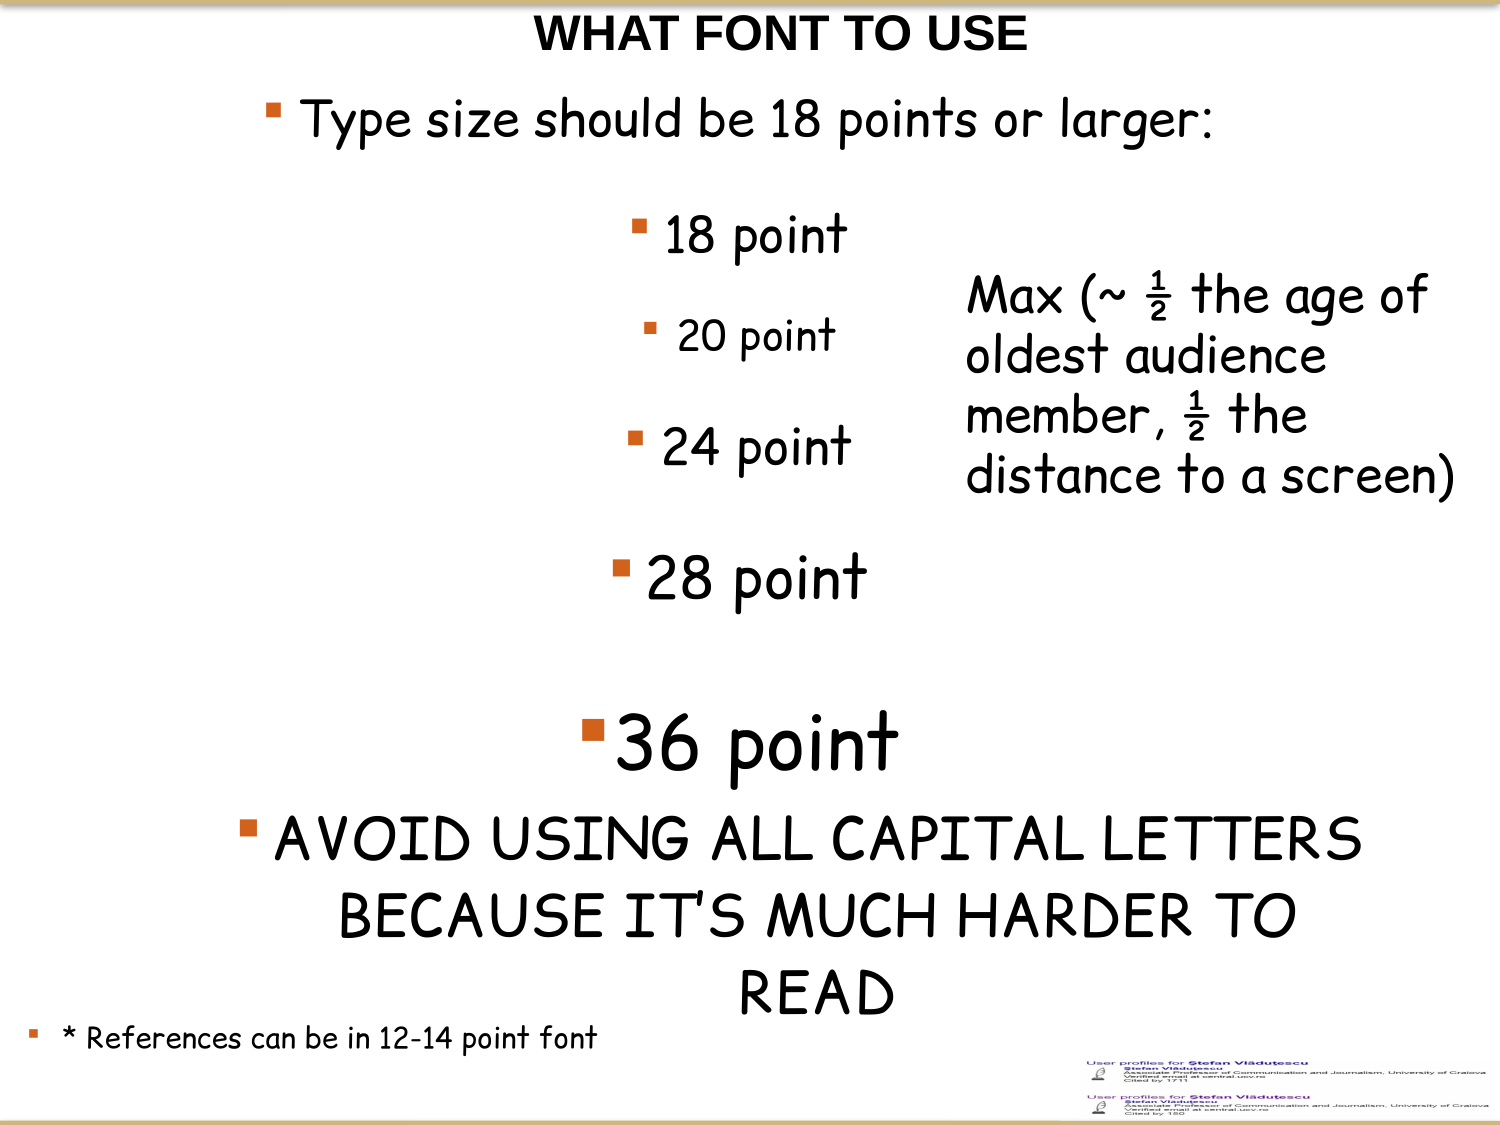

What Font to Use
Type size should be 18 points or larger:
18 point
20 point
24 point
28 point
36 point
Max (~ ½ the age of oldest audience member, ½ the distance to a screen)
AVOID USING ALL CAPITAL LETTERS BECAUSE IT’S MUCH HARDER TO READ
* References can be in 12-14 point font